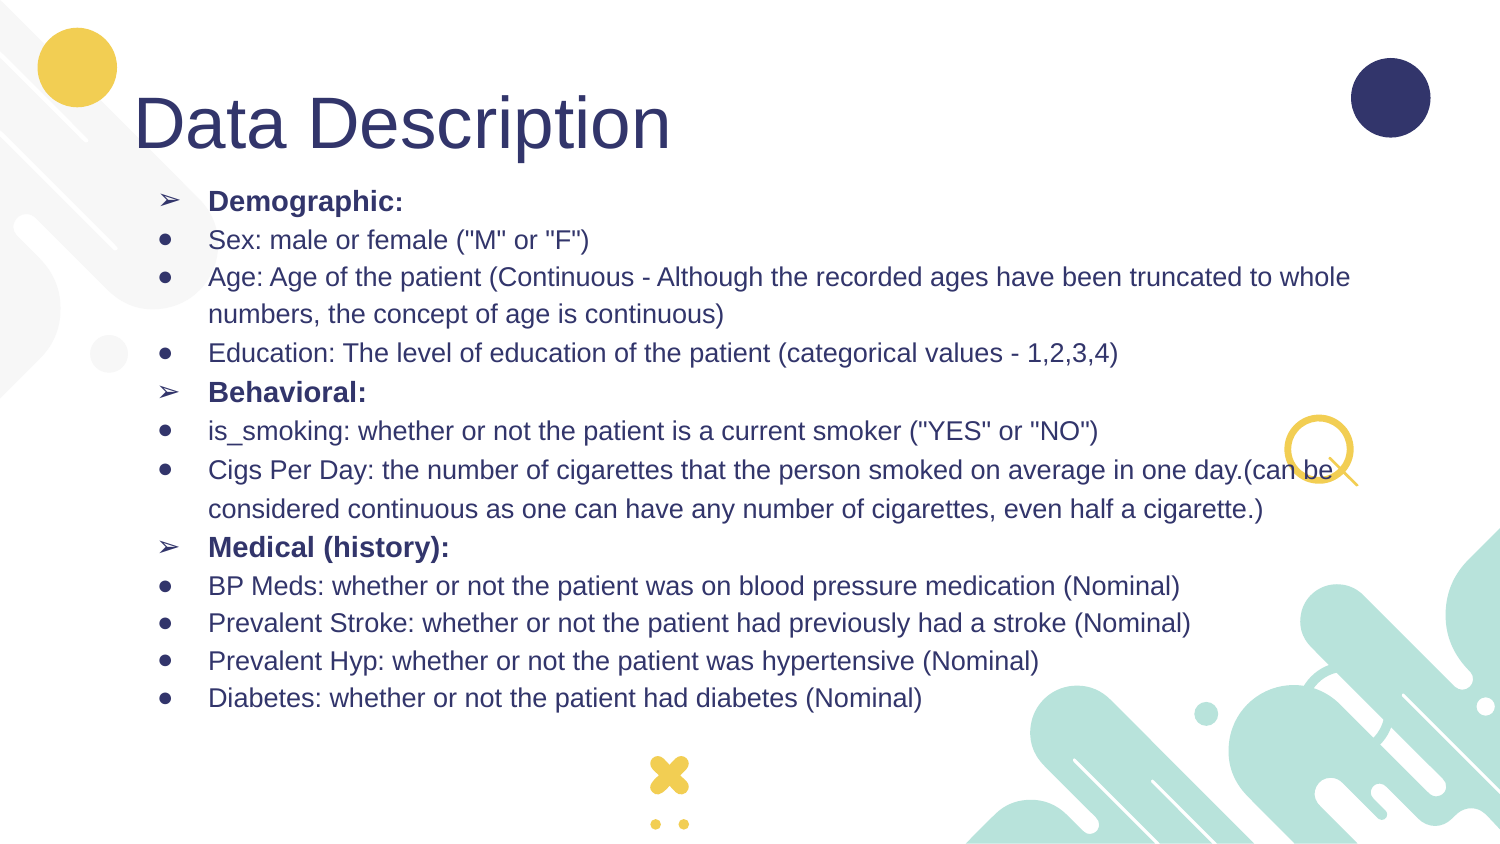

# Data Description
Demographic:
Sex: male or female ("M" or "F")
Age: Age of the patient (Continuous - Although the recorded ages have been truncated to whole numbers, the concept of age is continuous)
Education: The level of education of the patient (categorical values - 1,2,3,4)
Behavioral:
is_smoking: whether or not the patient is a current smoker ("YES" or "NO")
Cigs Per Day: the number of cigarettes that the person smoked on average in one day.(can be considered continuous as one can have any number of cigarettes, even half a cigarette.)
Medical (history):
BP Meds: whether or not the patient was on blood pressure medication (Nominal)
Prevalent Stroke: whether or not the patient had previously had a stroke (Nominal)
Prevalent Hyp: whether or not the patient was hypertensive (Nominal)
Diabetes: whether or not the patient had diabetes (Nominal)